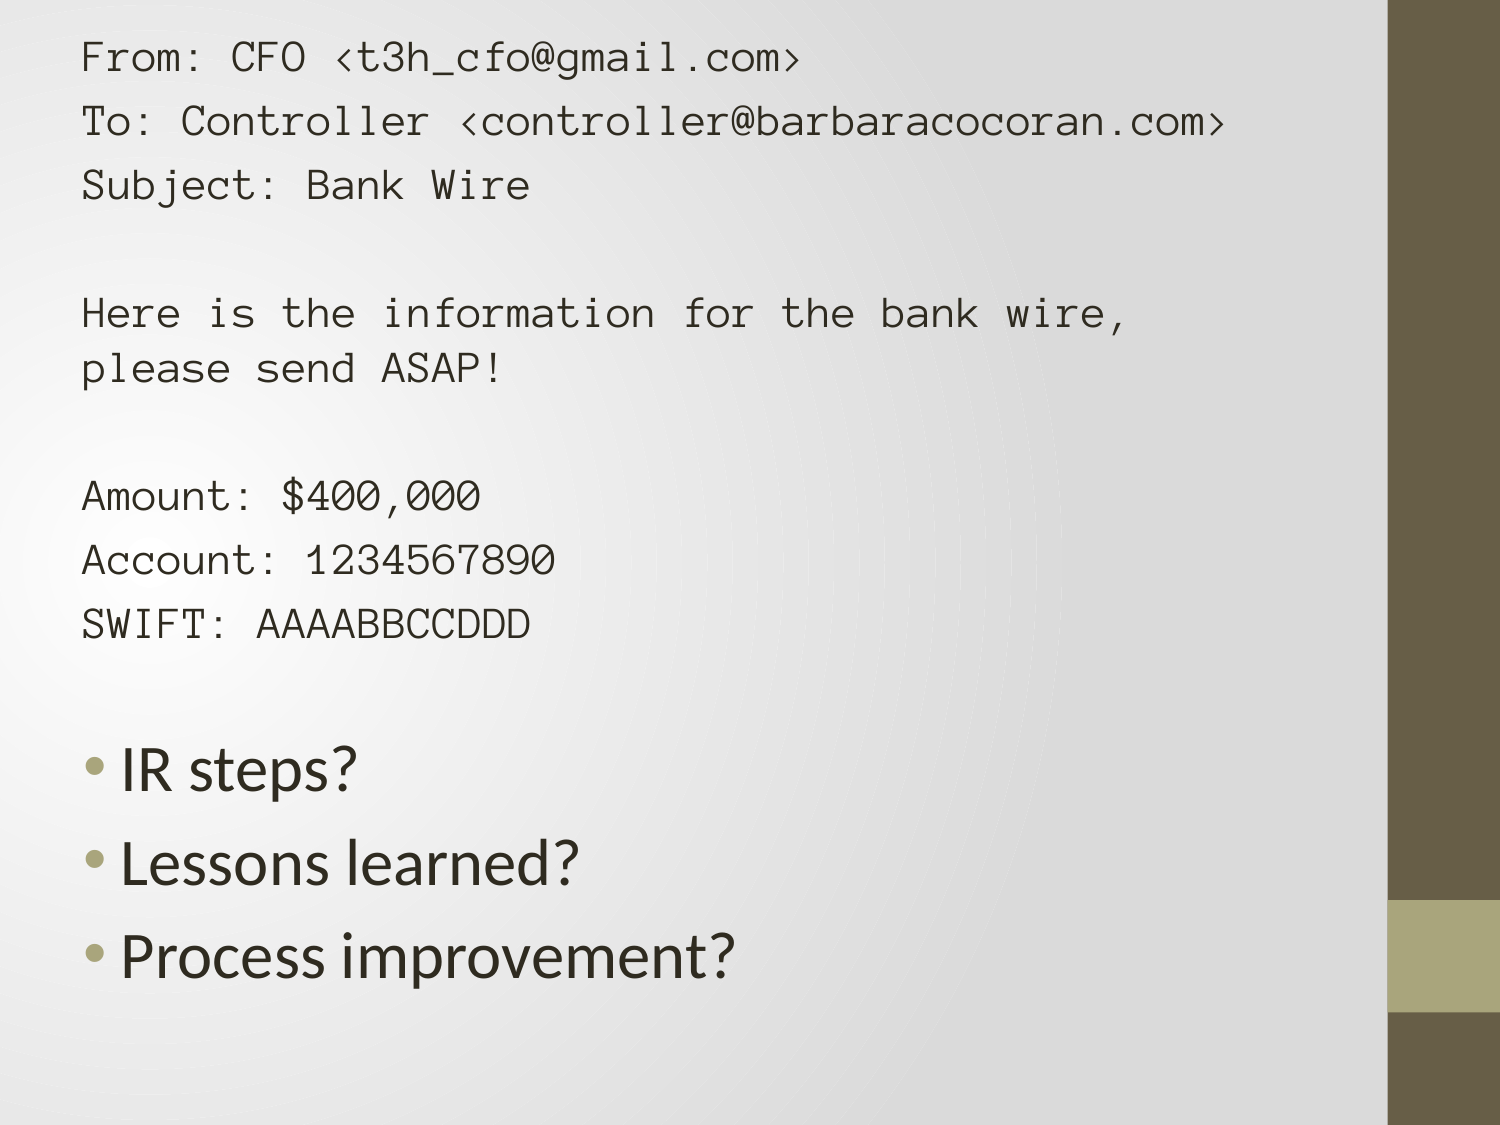

From: CFO <t3h_cfo@gmail.com>
To: Controller <controller@barbaracocoran.com>
Subject: Bank Wire

Here is the information for the bank wire, please send ASAP!

Amount: $400,000
Account: 1234567890
SWIFT: AAAABBCCDDD

IR steps?
Lessons learned?
Process improvement?

#